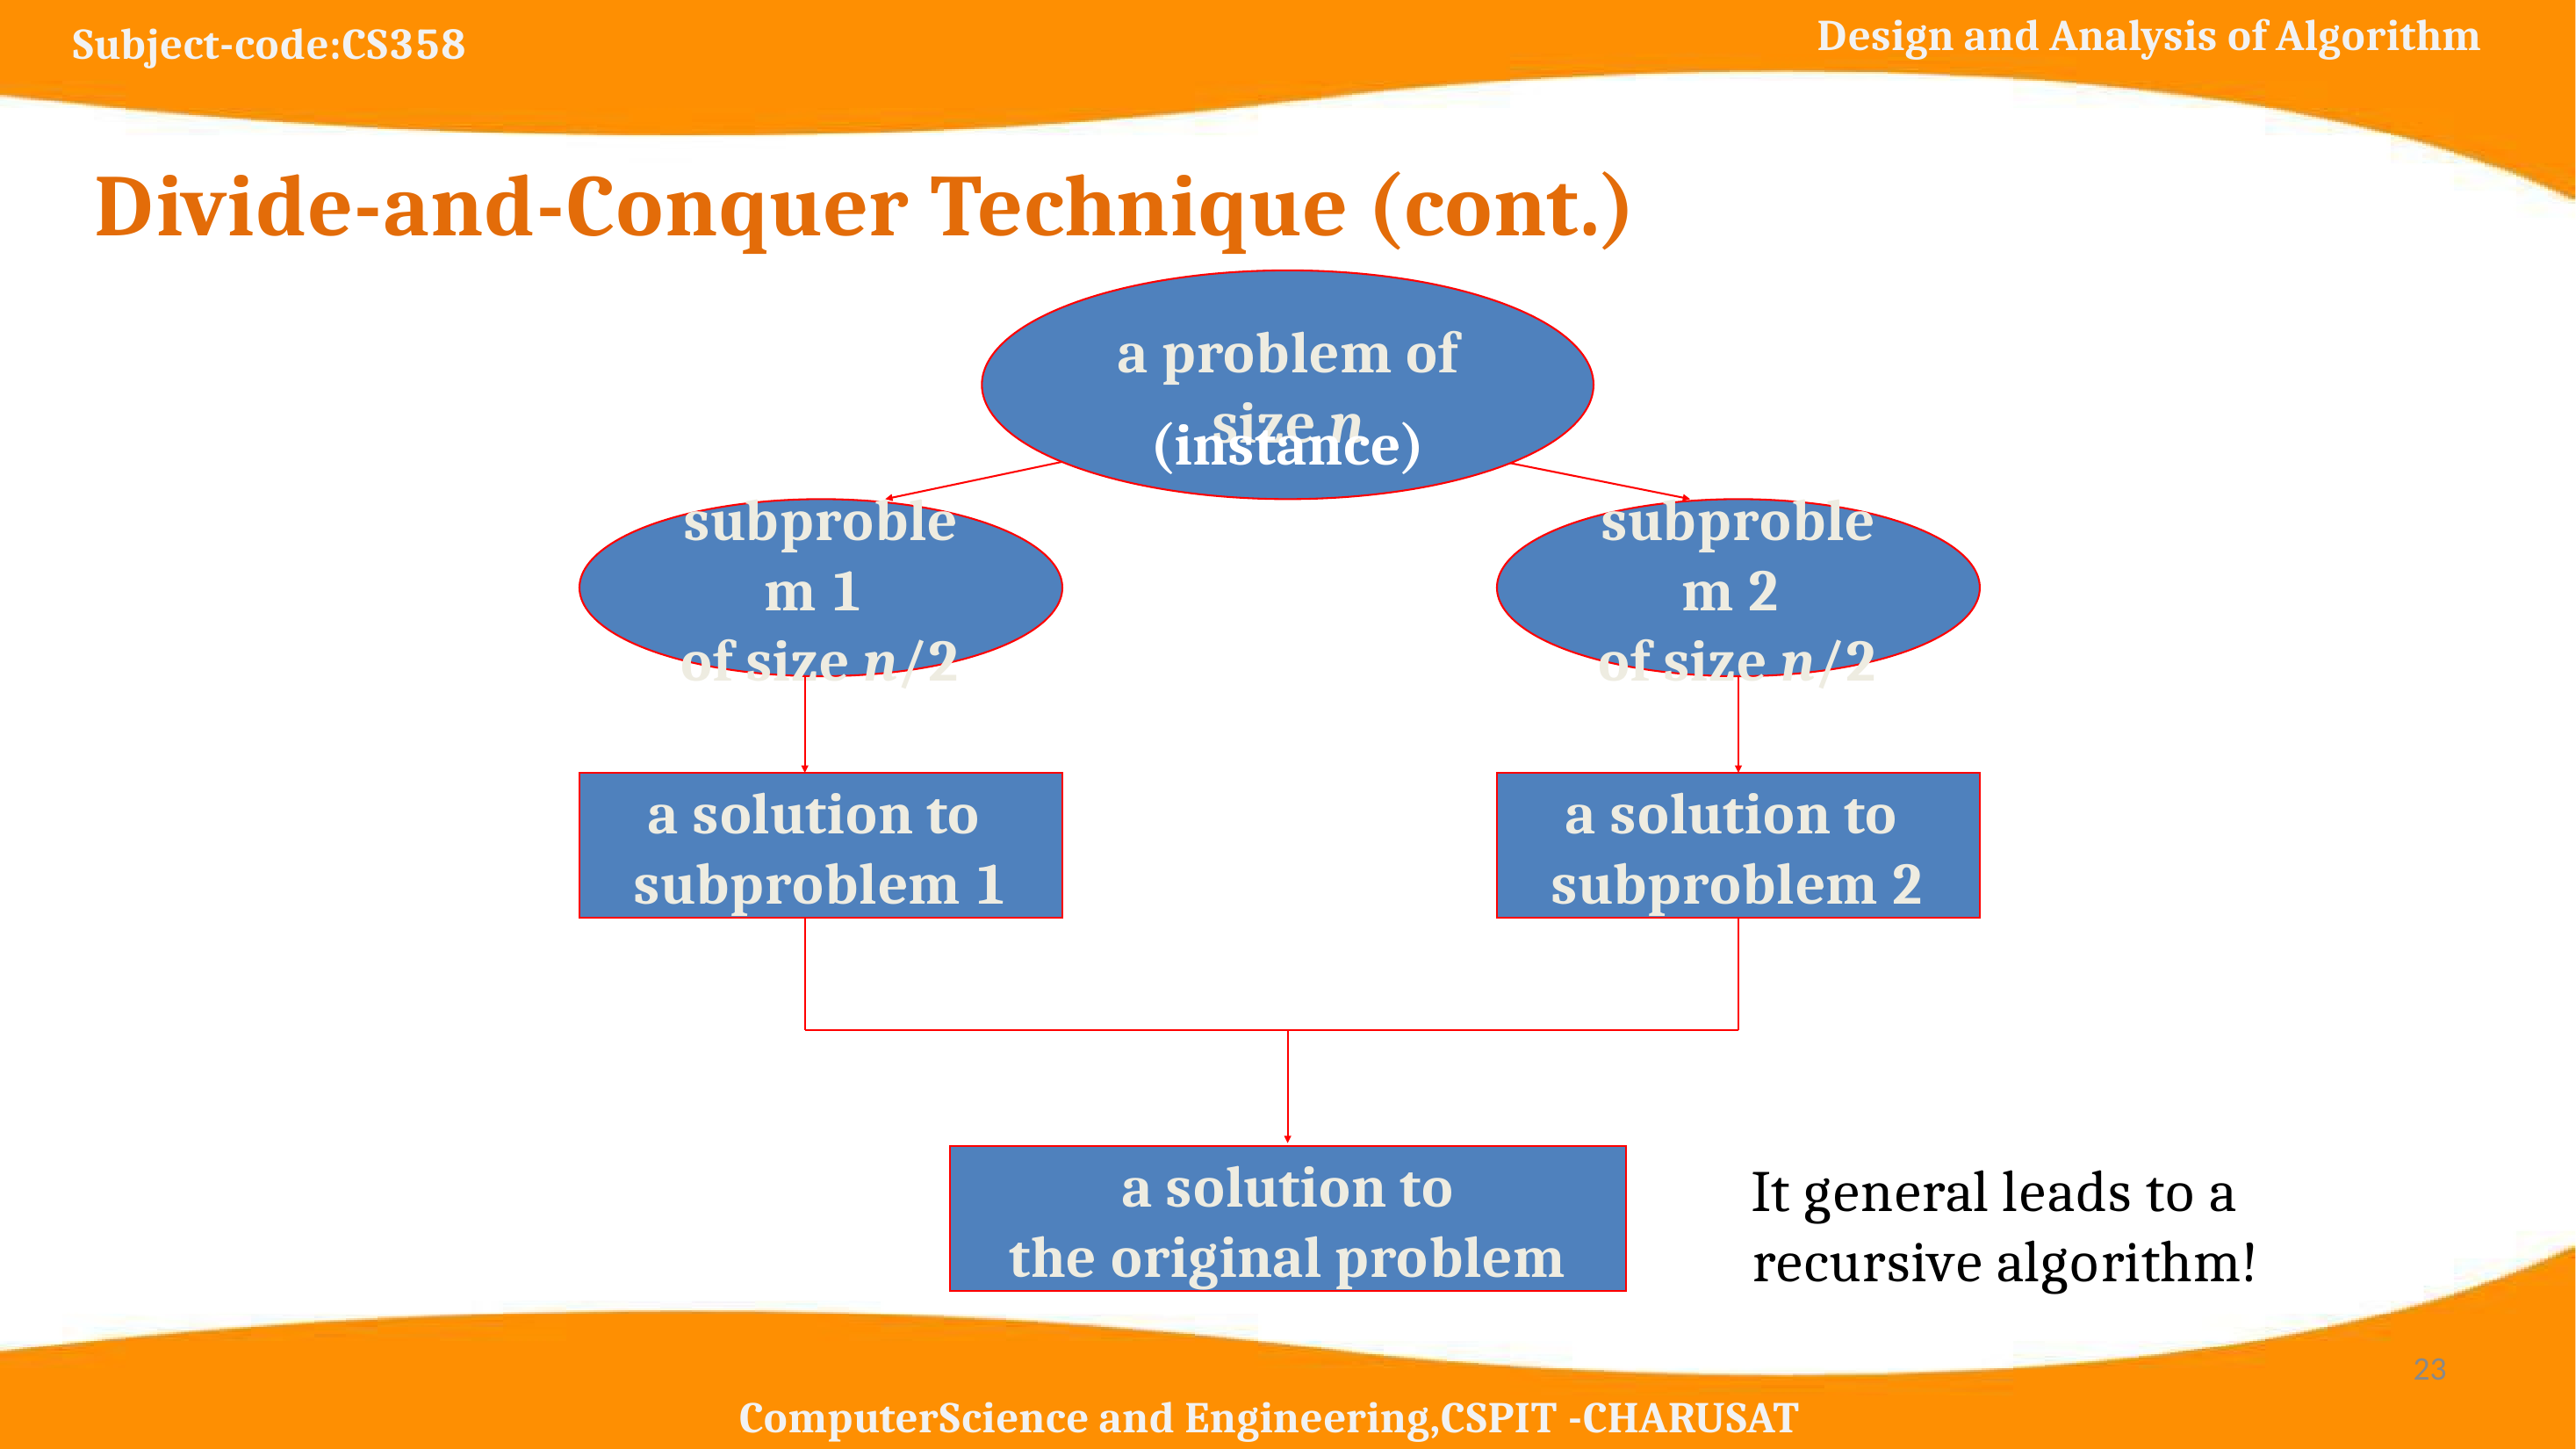

# Divide-and-Conquer Technique (cont.)
a problem of size n
(instance)
subproblem 1
of size n/2
subproblem 2
of size n/2
a solution to
subproblem 1
a solution to
subproblem 2
a solution to
the original problem
It general leads to a recursive algorithm!
23